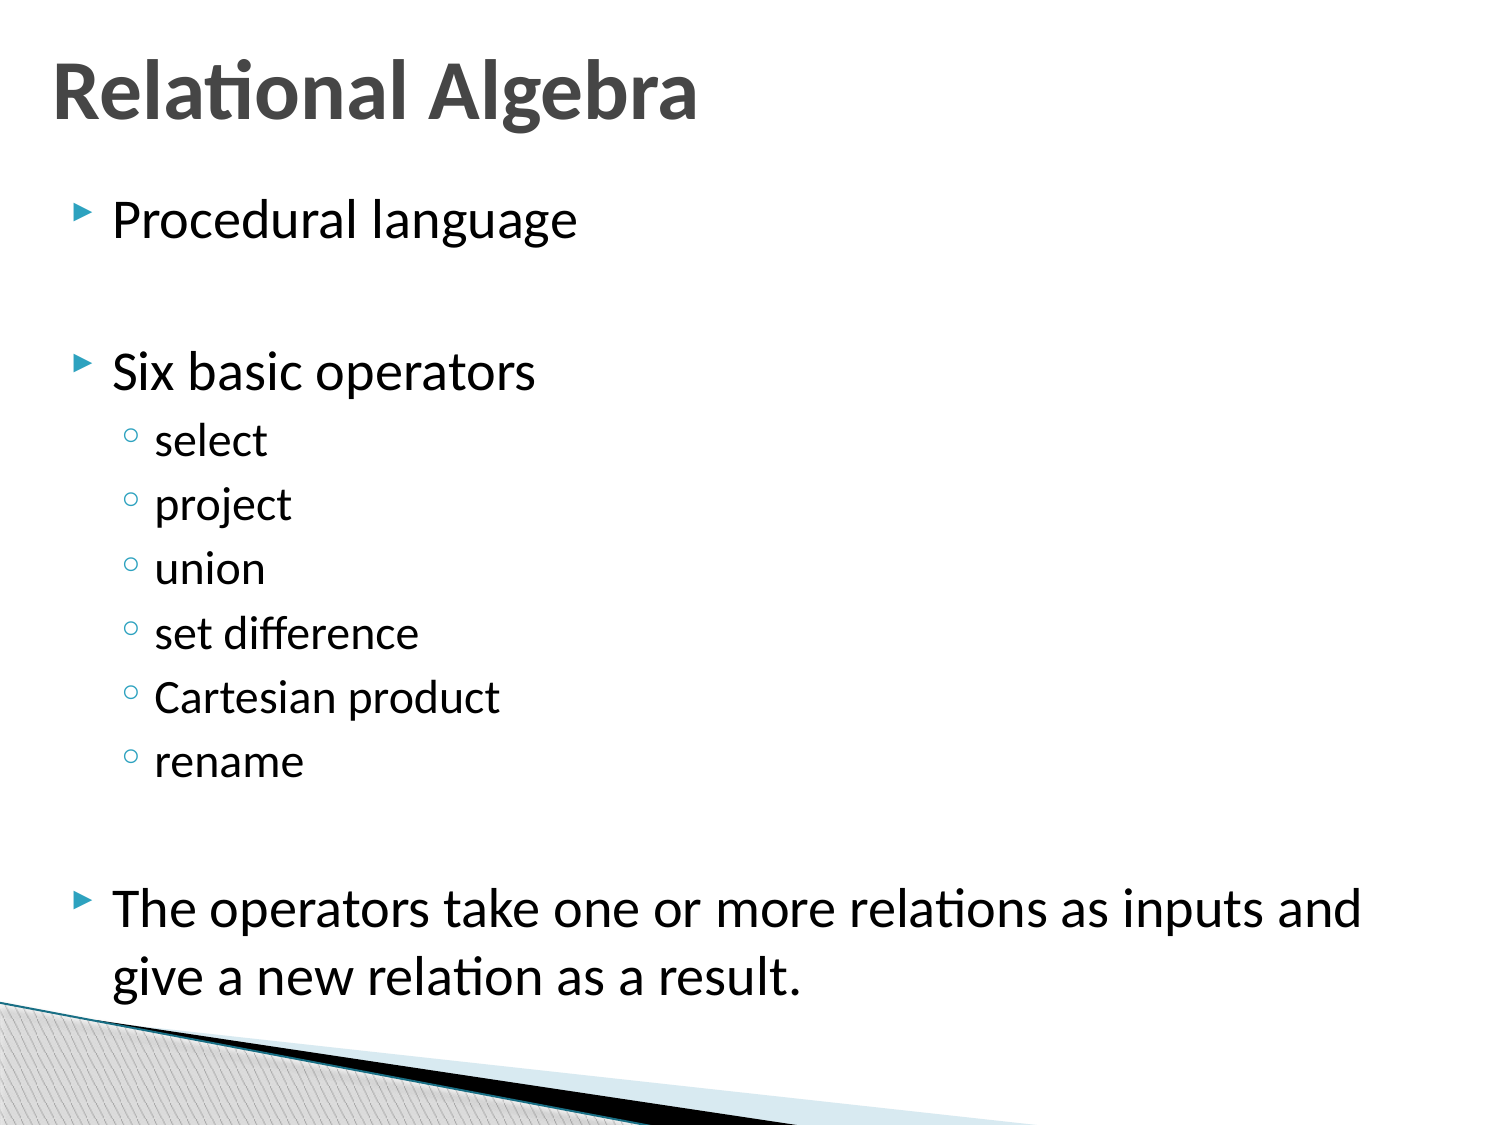

# Relational Algebra
Procedural language

Six basic operators
select
project
union
set difference
Cartesian product
rename

The operators take one or more relations as inputs and give a new relation as a result.